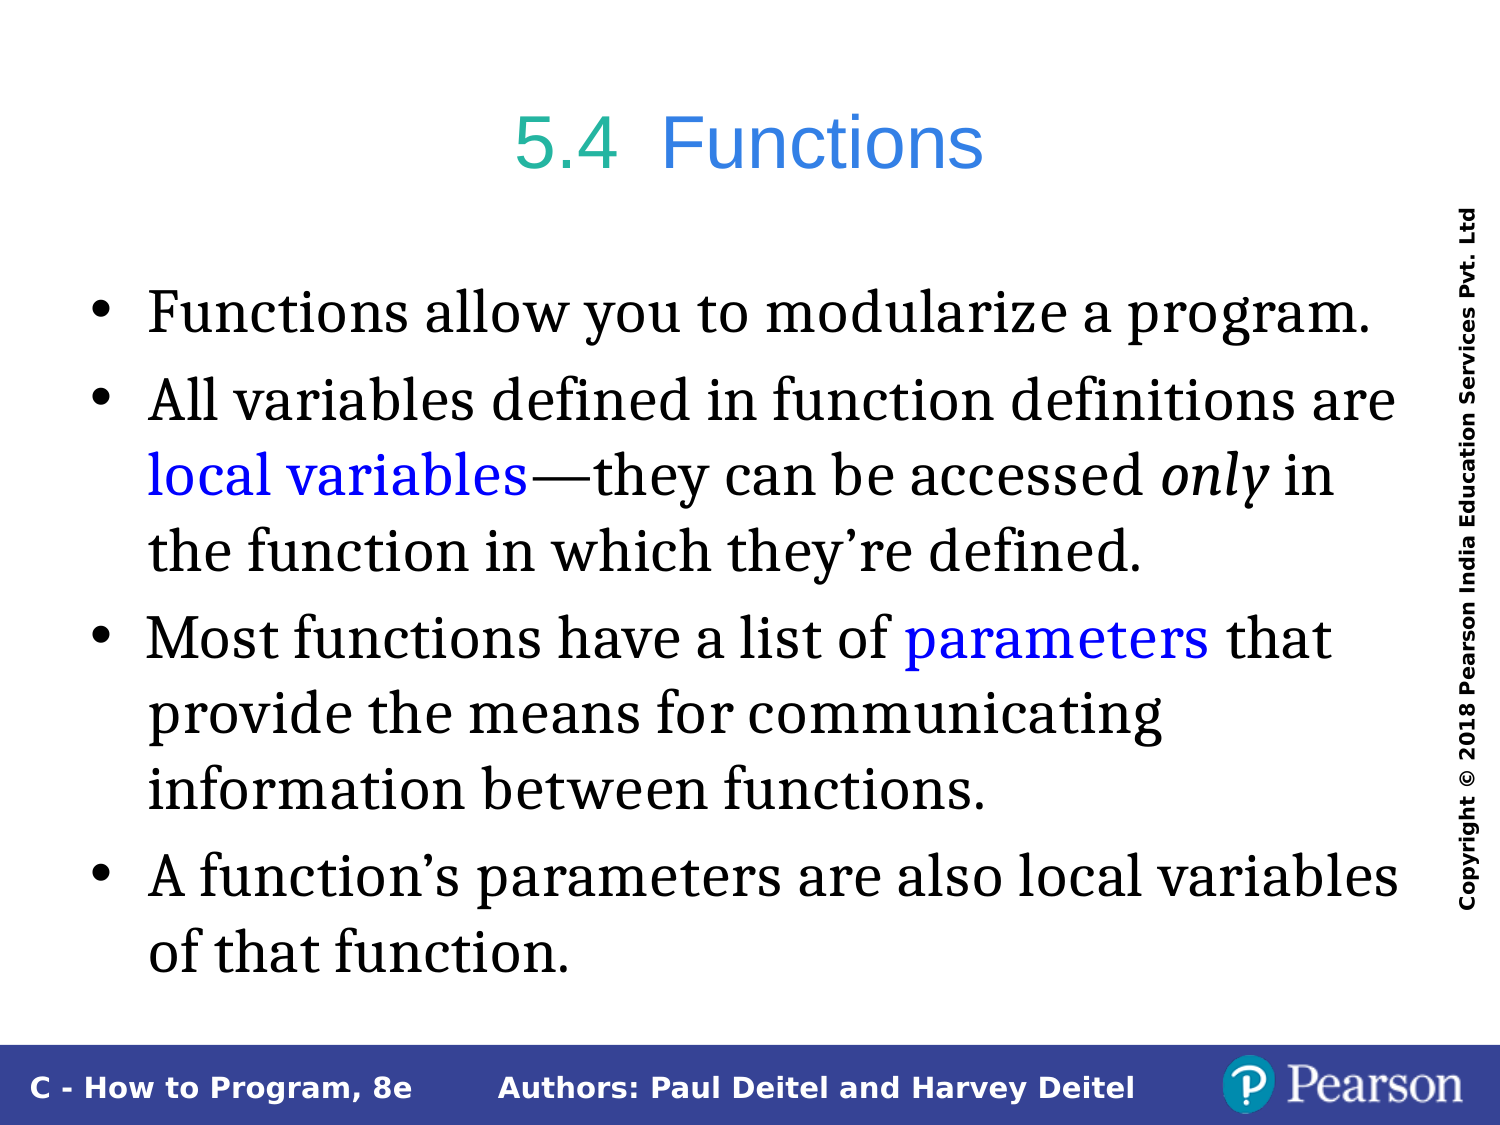

# 5.4  Functions
Functions allow you to modularize a program.
All variables defined in function definitions are local variables—they can be accessed only in the function in which they’re defined.
Most functions have a list of parameters that provide the means for communicating information between functions.
A function’s parameters are also local variables of that function.